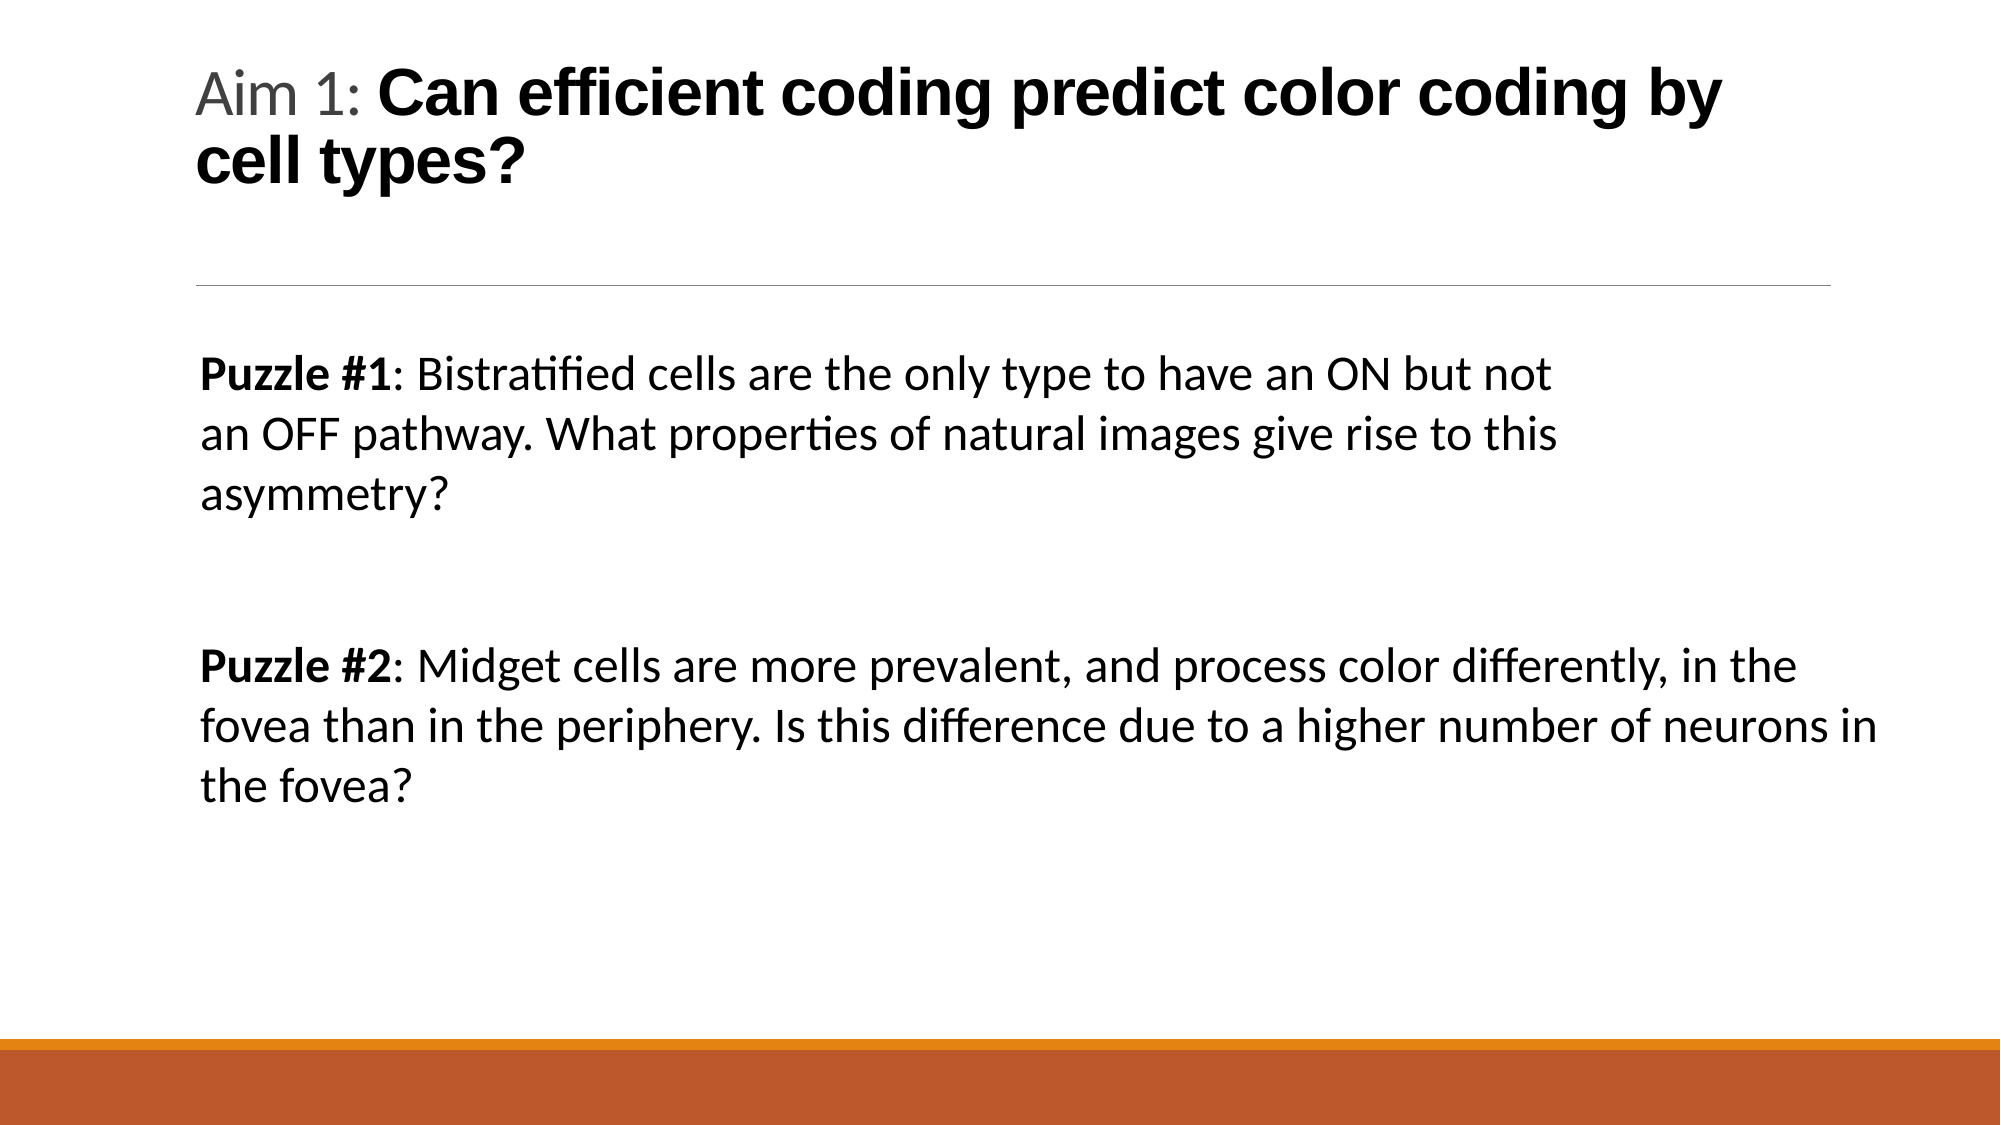

# Aim 1: Can efficient coding predict color coding by cell types?
Puzzle #1: Bistratified cells are the only type to have an ON but not an OFF pathway. What properties of natural images give rise to this asymmetry?
Puzzle #2: Midget cells are more prevalent, and process color differently, in the fovea than in the periphery. Is this difference due to a higher number of neurons in the fovea?